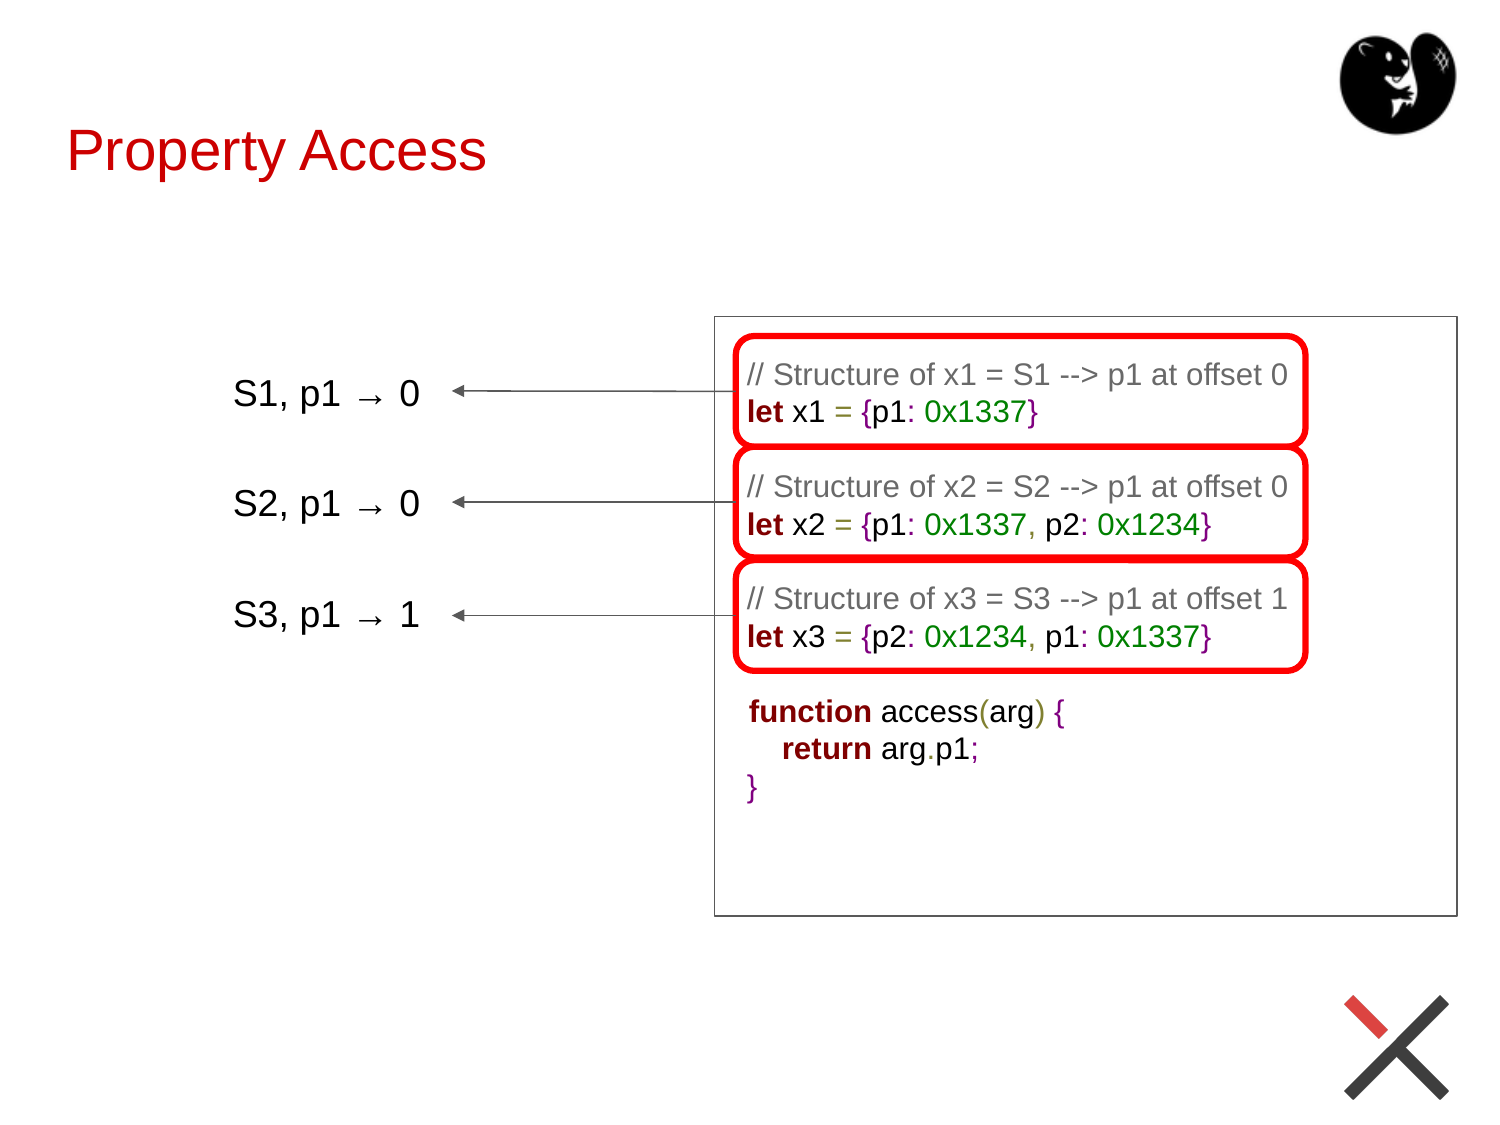

# Property Access
  // Structure of x1 = S1 --> p1 at offset 0
  let x1 = {p1: 0x1337}

  // Structure of x2 = S2 --> p1 at offset 0
  let x2 = {p1: 0x1337, p2: 0x1234}

  // Structure of x3 = S3 --> p1 at offset 1
  let x3 = {p2: 0x1234, p1: 0x1337}

   function access(arg) {
      return arg.p1;
  }

S1, p1 → 0

S2, p1 → 0

S3, p1 → 1